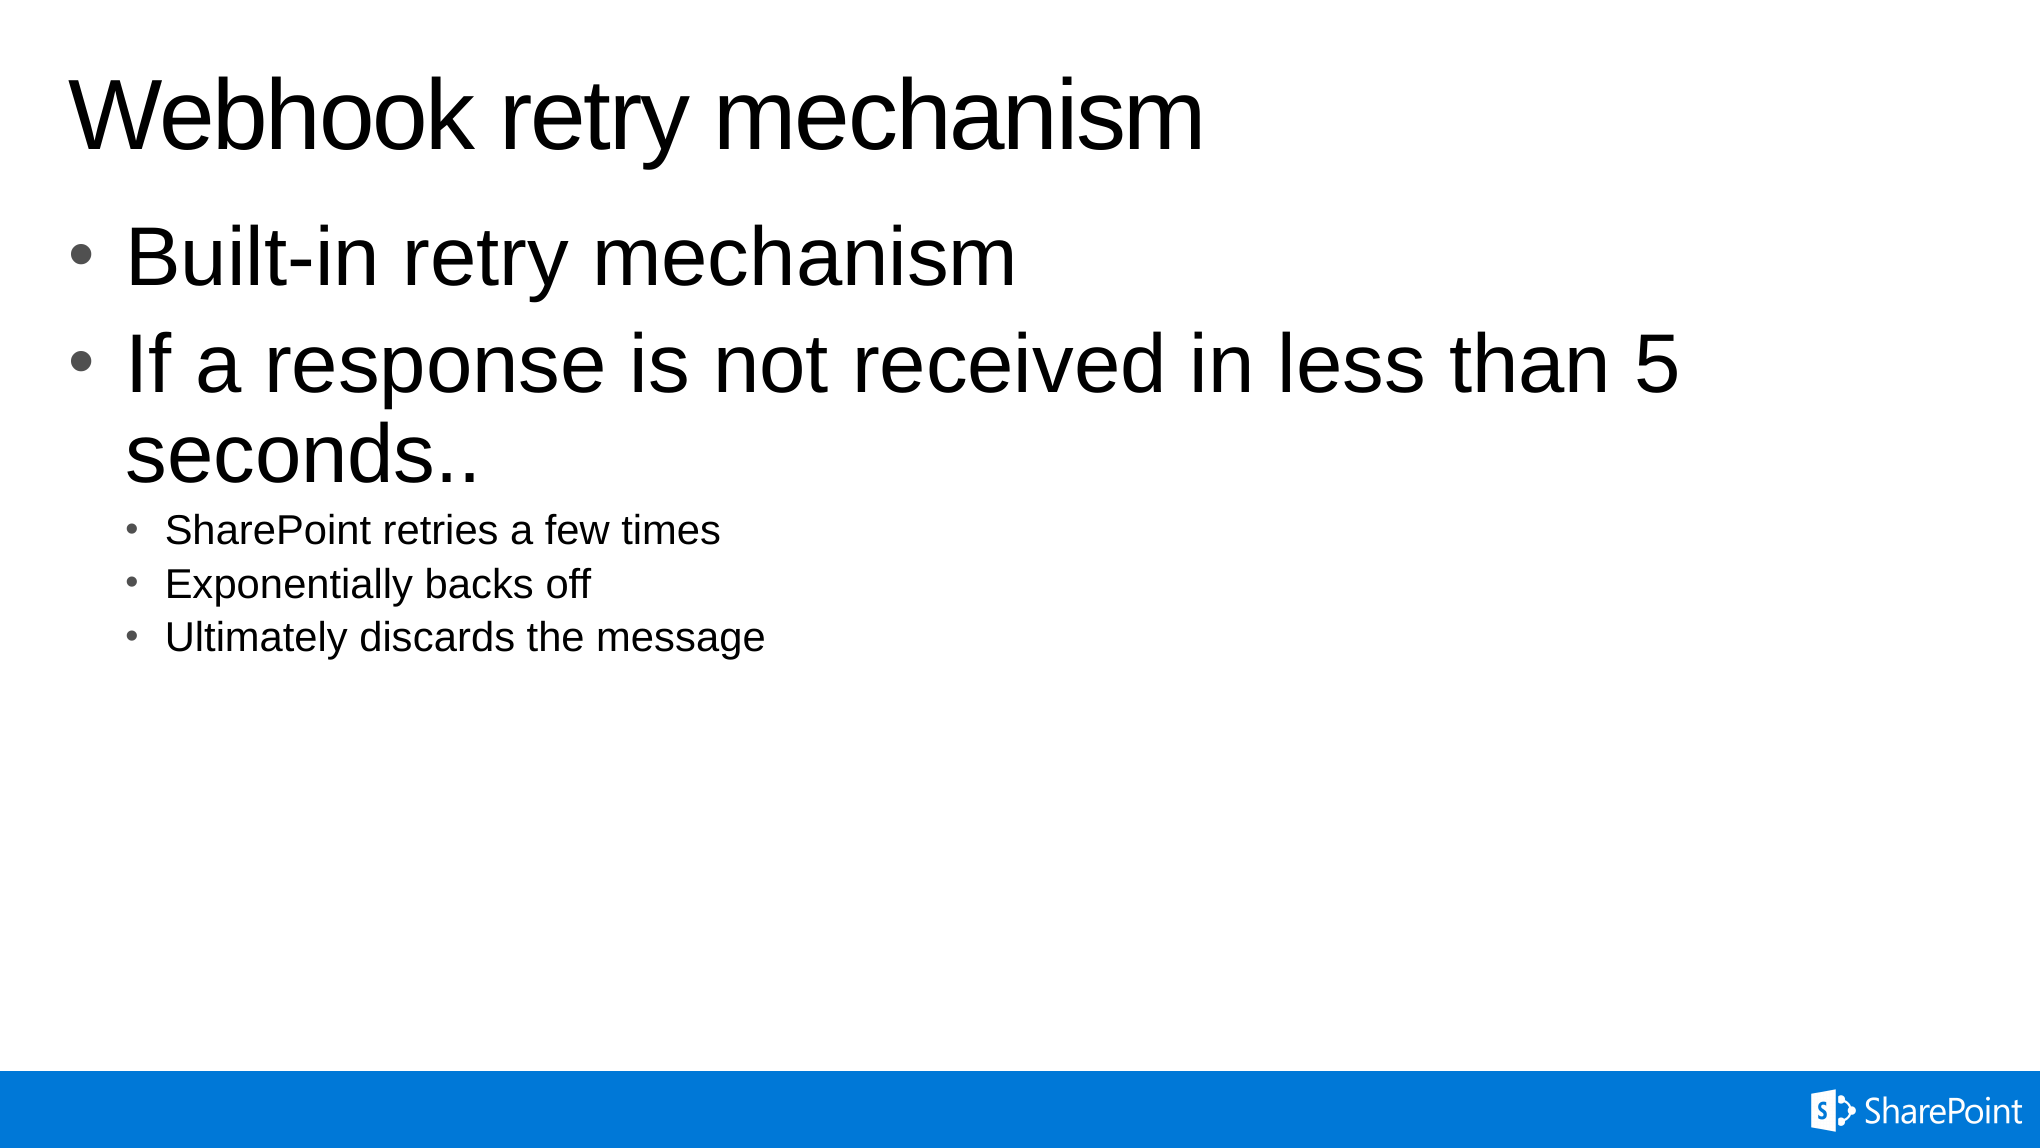

# Webhook retry mechanism
Built-in retry mechanism
If a response is not received in less than 5 seconds..
SharePoint retries a few times
Exponentially backs off
Ultimately discards the message